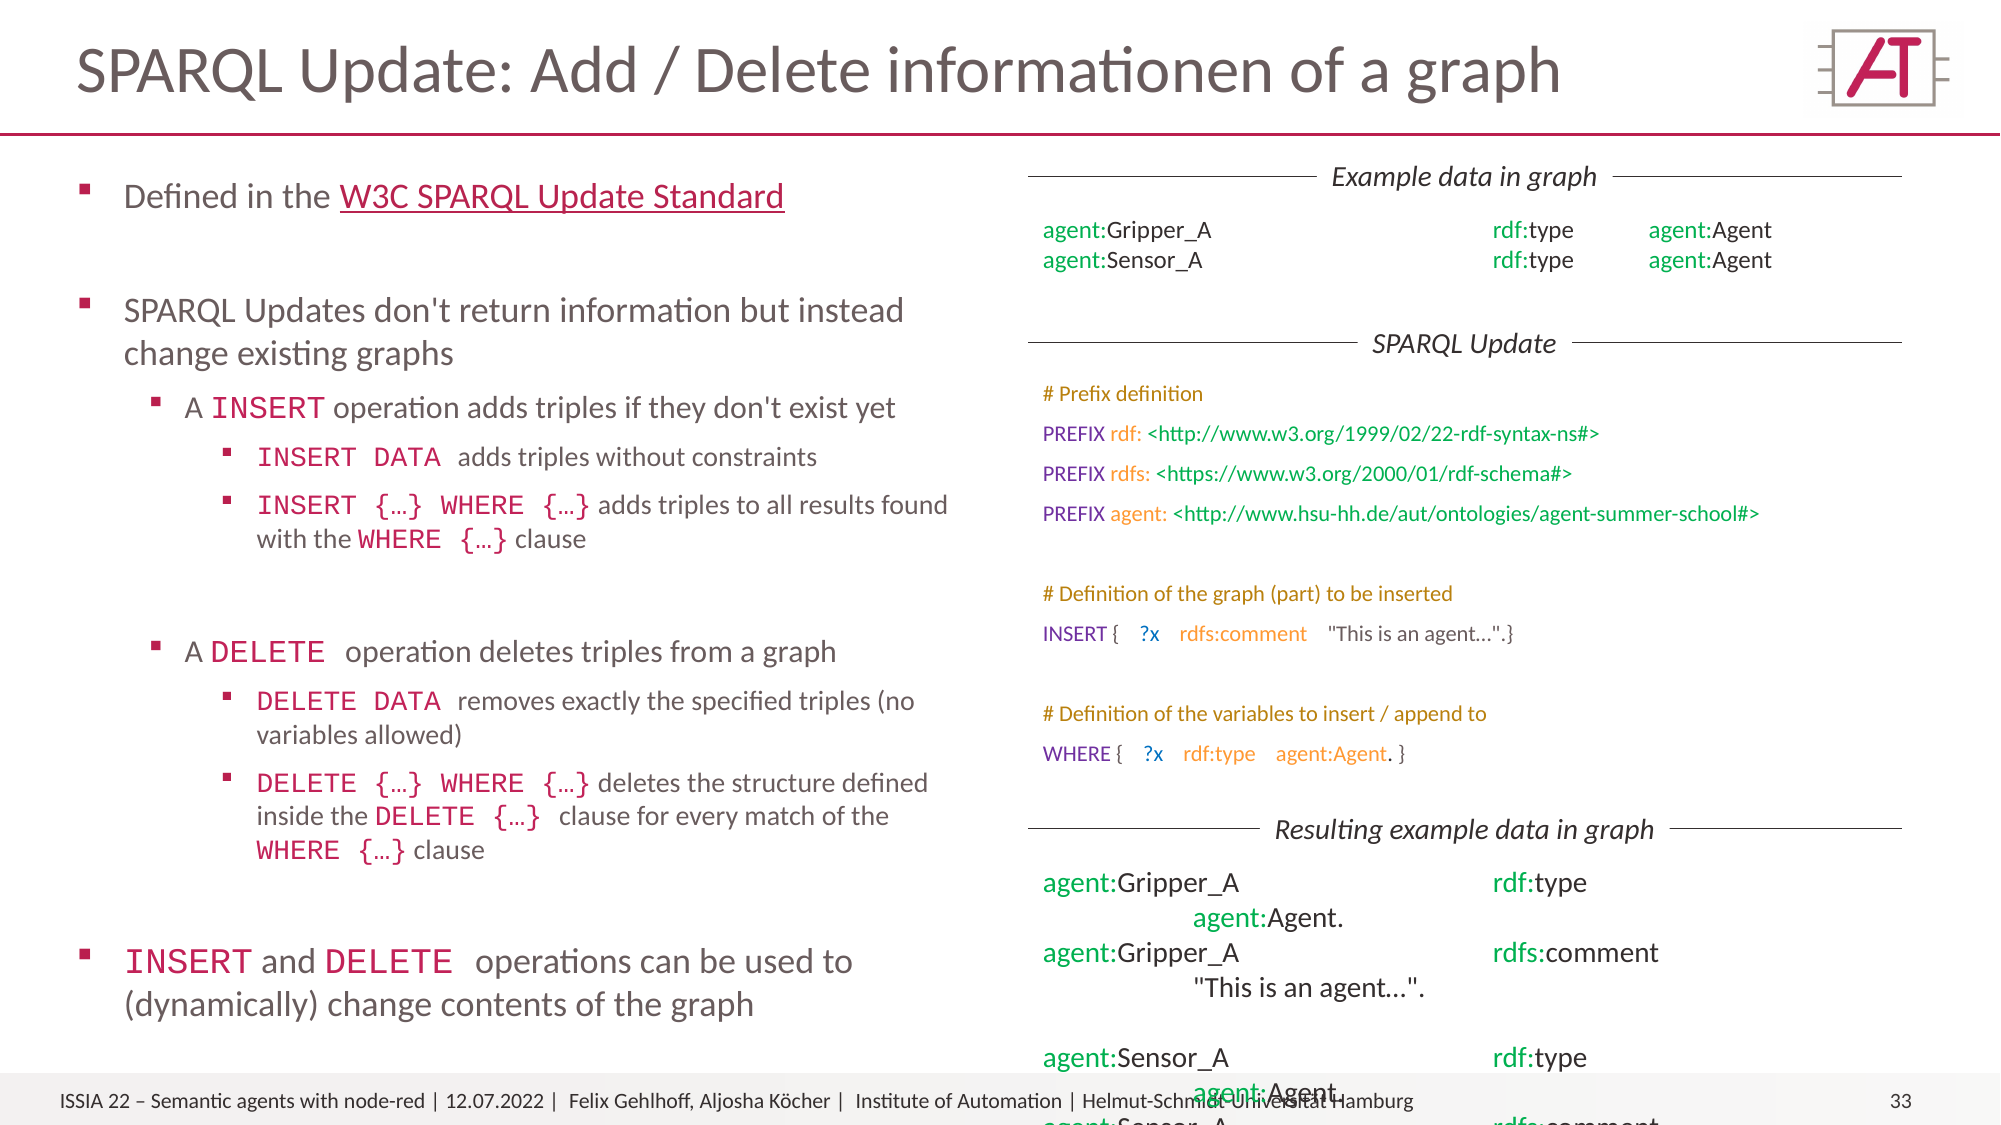

# SPARQL Update: Add / Delete informationen of a graph
Example data in graph
Defined in the W3C SPARQL Update Standard

SPARQL Updates don't return information but instead change existing graphs
A INSERT operation adds triples if they don't exist yet
INSERT DATA adds triples without constraints
INSERT {…} WHERE {…} adds triples to all results found with the WHERE {…} clause

A DELETE operation deletes triples from a graph
DELETE DATA removes exactly the specified triples (no variables allowed)
DELETE {…} WHERE {…} deletes the structure defined inside the DELETE {…} clause for every match of the WHERE {…} clause

INSERT and DELETE operations can be used to (dynamically) change contents of the graph
agent:Gripper_A		rdf:type	 agent:Agent
agent:Sensor_A		rdf:type	 agent:Agent
SPARQL Update
# Prefix definition
PREFIX rdf: <http://www.w3.org/1999/02/22-rdf-syntax-ns#>
PREFIX rdfs: <https://www.w3.org/2000/01/rdf-schema#>
PREFIX agent: <http://www.hsu-hh.de/aut/ontologies/agent-summer-school#>

# Definition of the graph (part) to be inserted
INSERT {    ?x    rdfs:comment    "This is an agent…".}

# Definition of the variables to insert / append to
WHERE {    ?x    rdf:type    agent:Agent. }
Resulting example data in graph
agent:Gripper_A		rdf:type	 		agent:Agent.
agent:Gripper_A		rdfs:comment		"This is an agent…".

agent:Sensor_A		rdf:type	 		agent:Agent.
agent:Sensor_A		rdfs:comment		"This is an agent…".